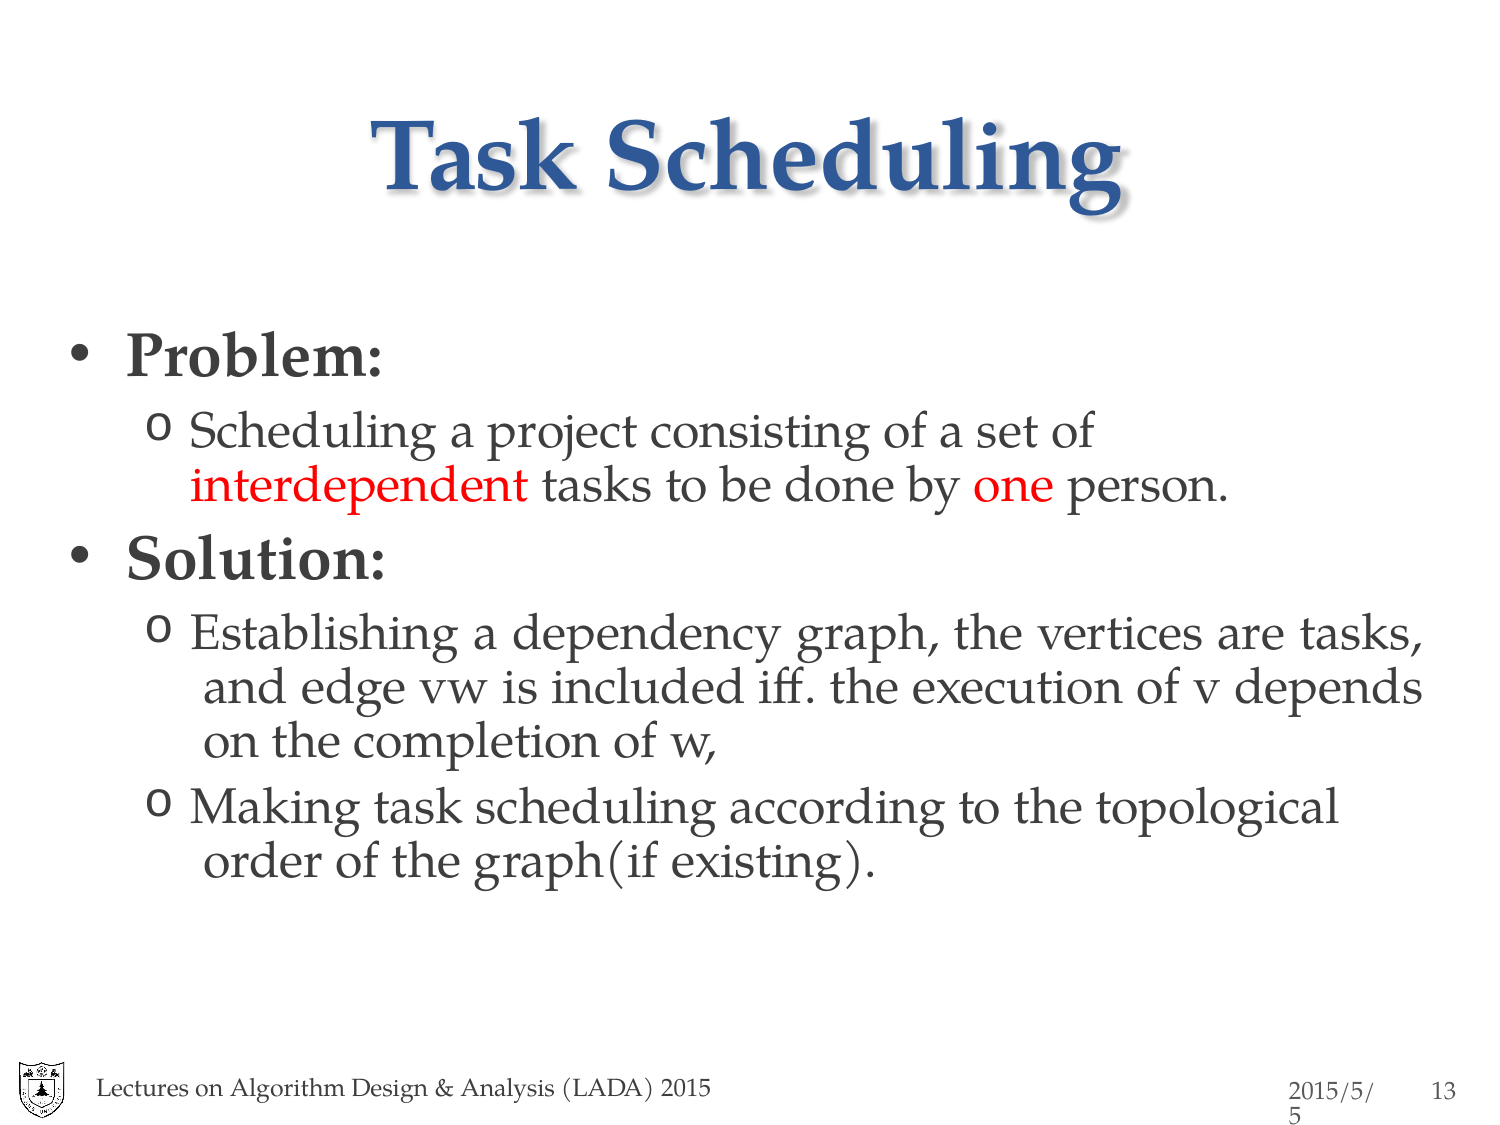

# Task Scheduling
Problem:
Scheduling a project consisting of a set of  interdependent tasks to be done by one person.
Solution:
Establishing a dependency graph, the vertices are tasks,  and edge vw is included iff. the execution of v depends  on the completion of w,
Making task scheduling according to the topological  order of the graph(if existing).
Lectures on Algorithm Design & Analysis (LADA) 2015
13
2015/5/5